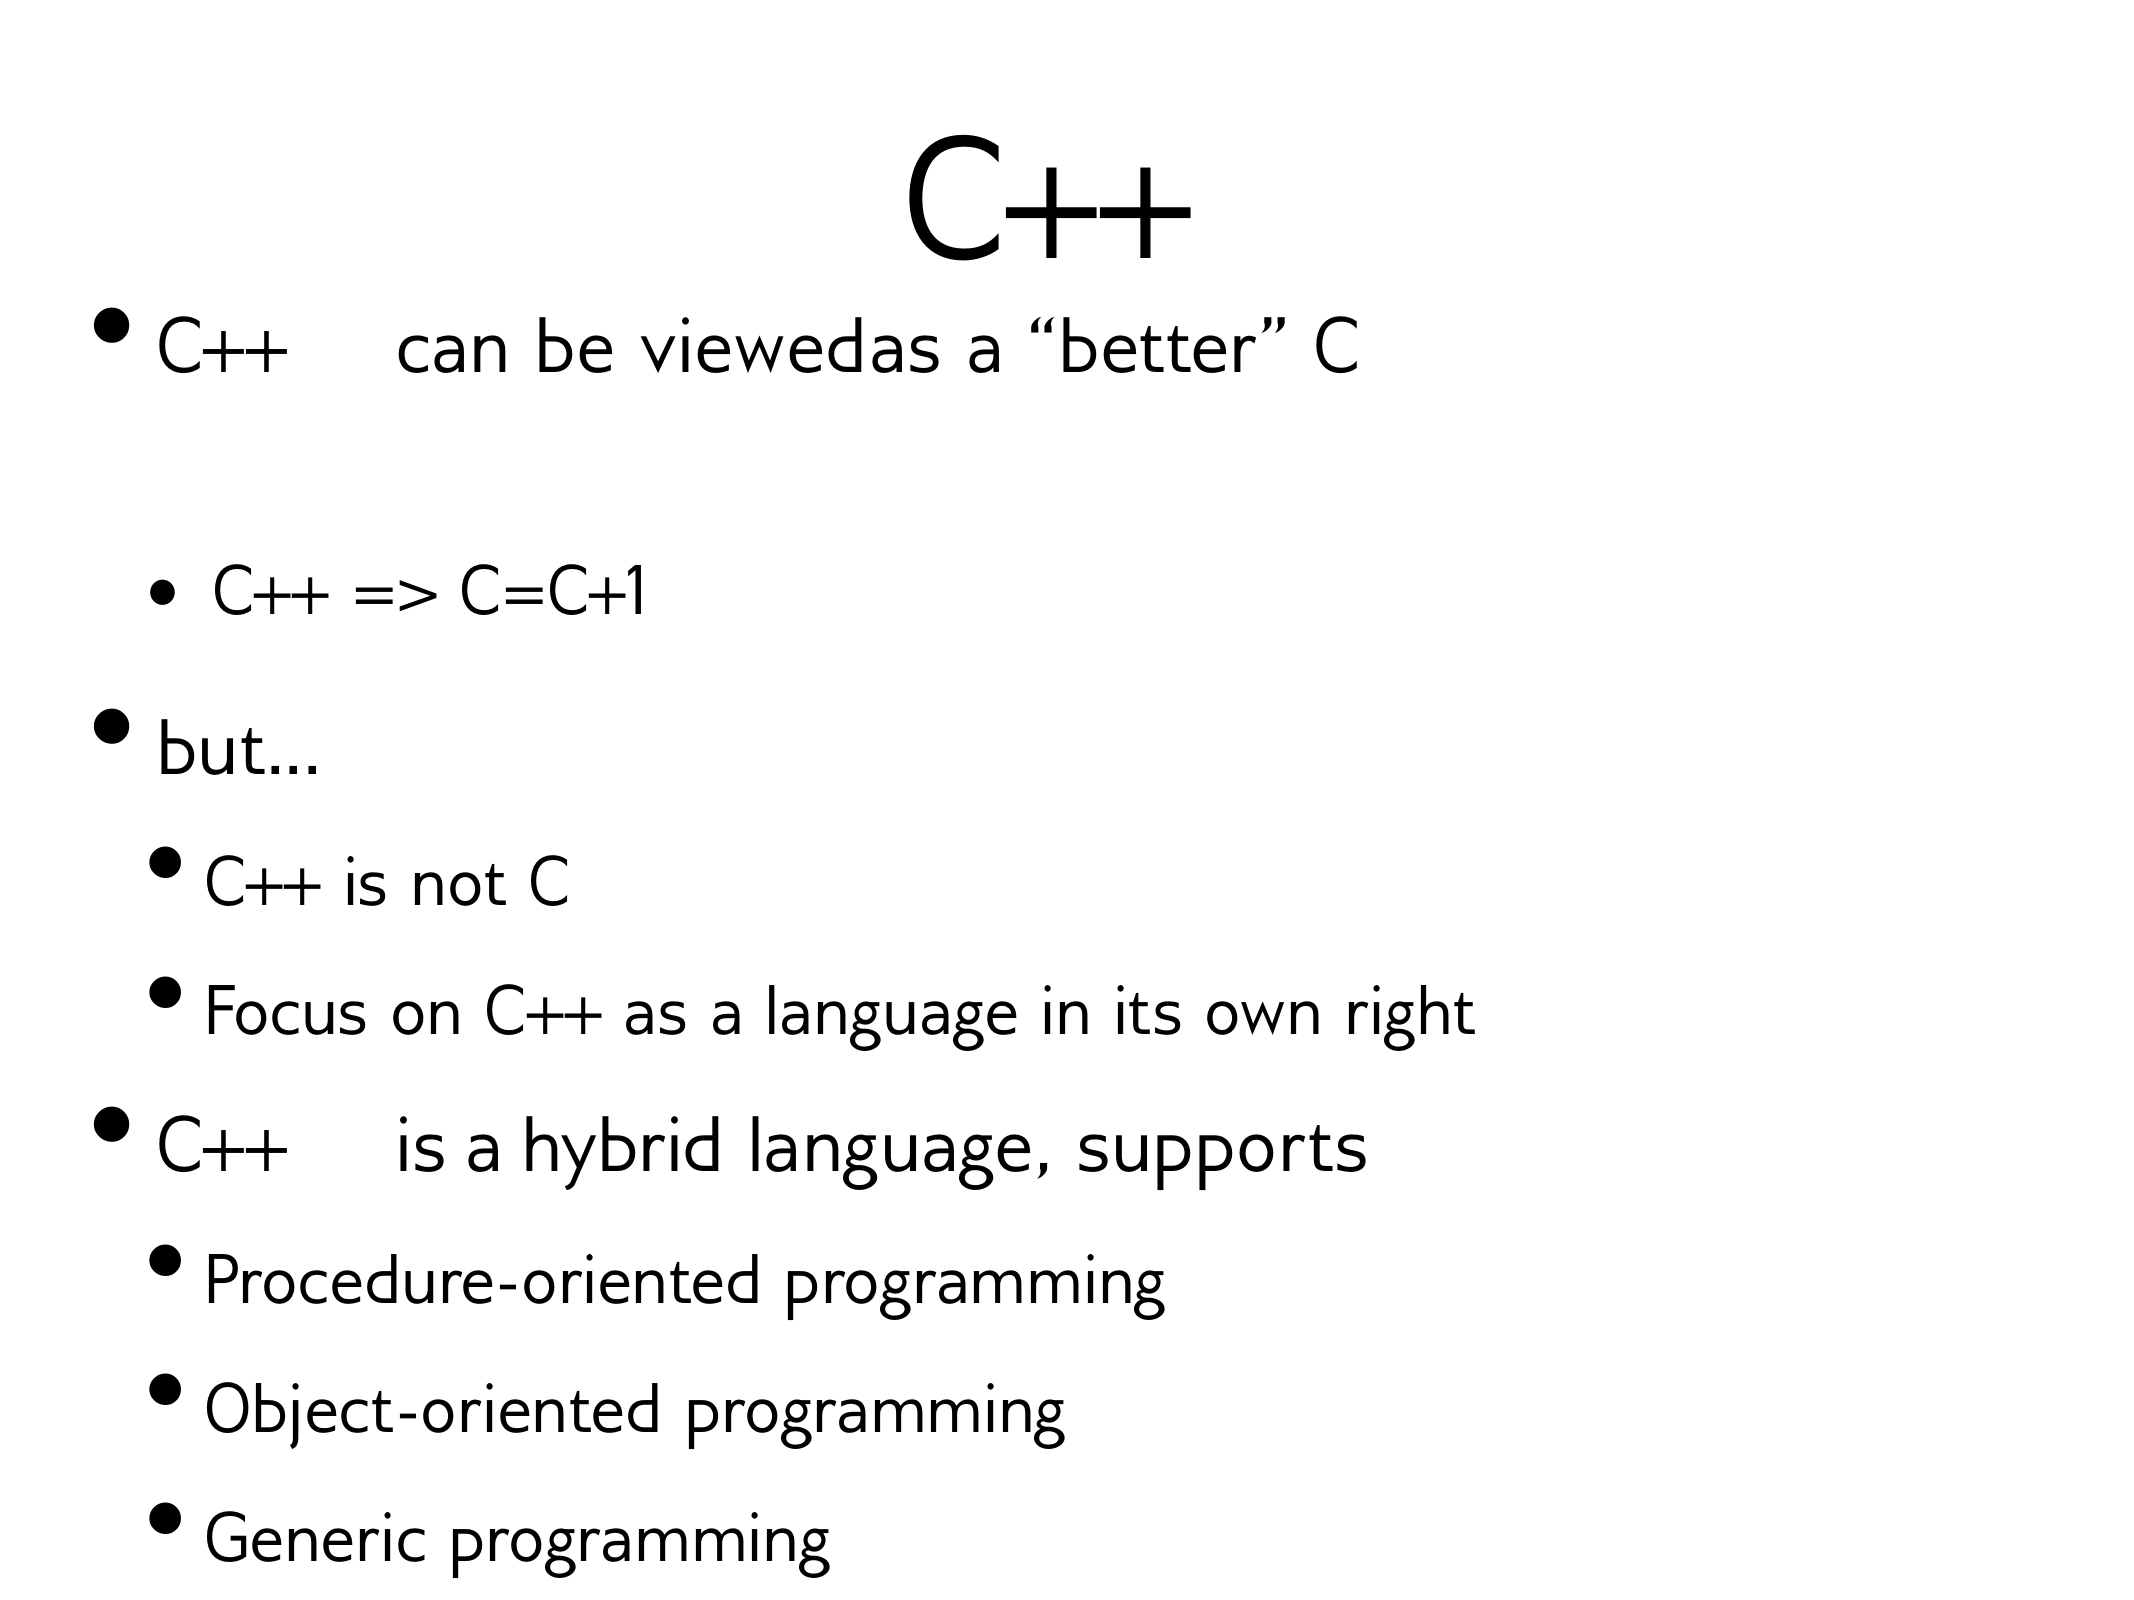

C++
# C++	can be viewed	as a “better” C
• C++ => C=C+1
but...
C++ is not C
Focus on C++ as a language in its own right
C++	is	a	hybrid language, supports
Procedure-oriented programming
Object-oriented programming
Generic programming